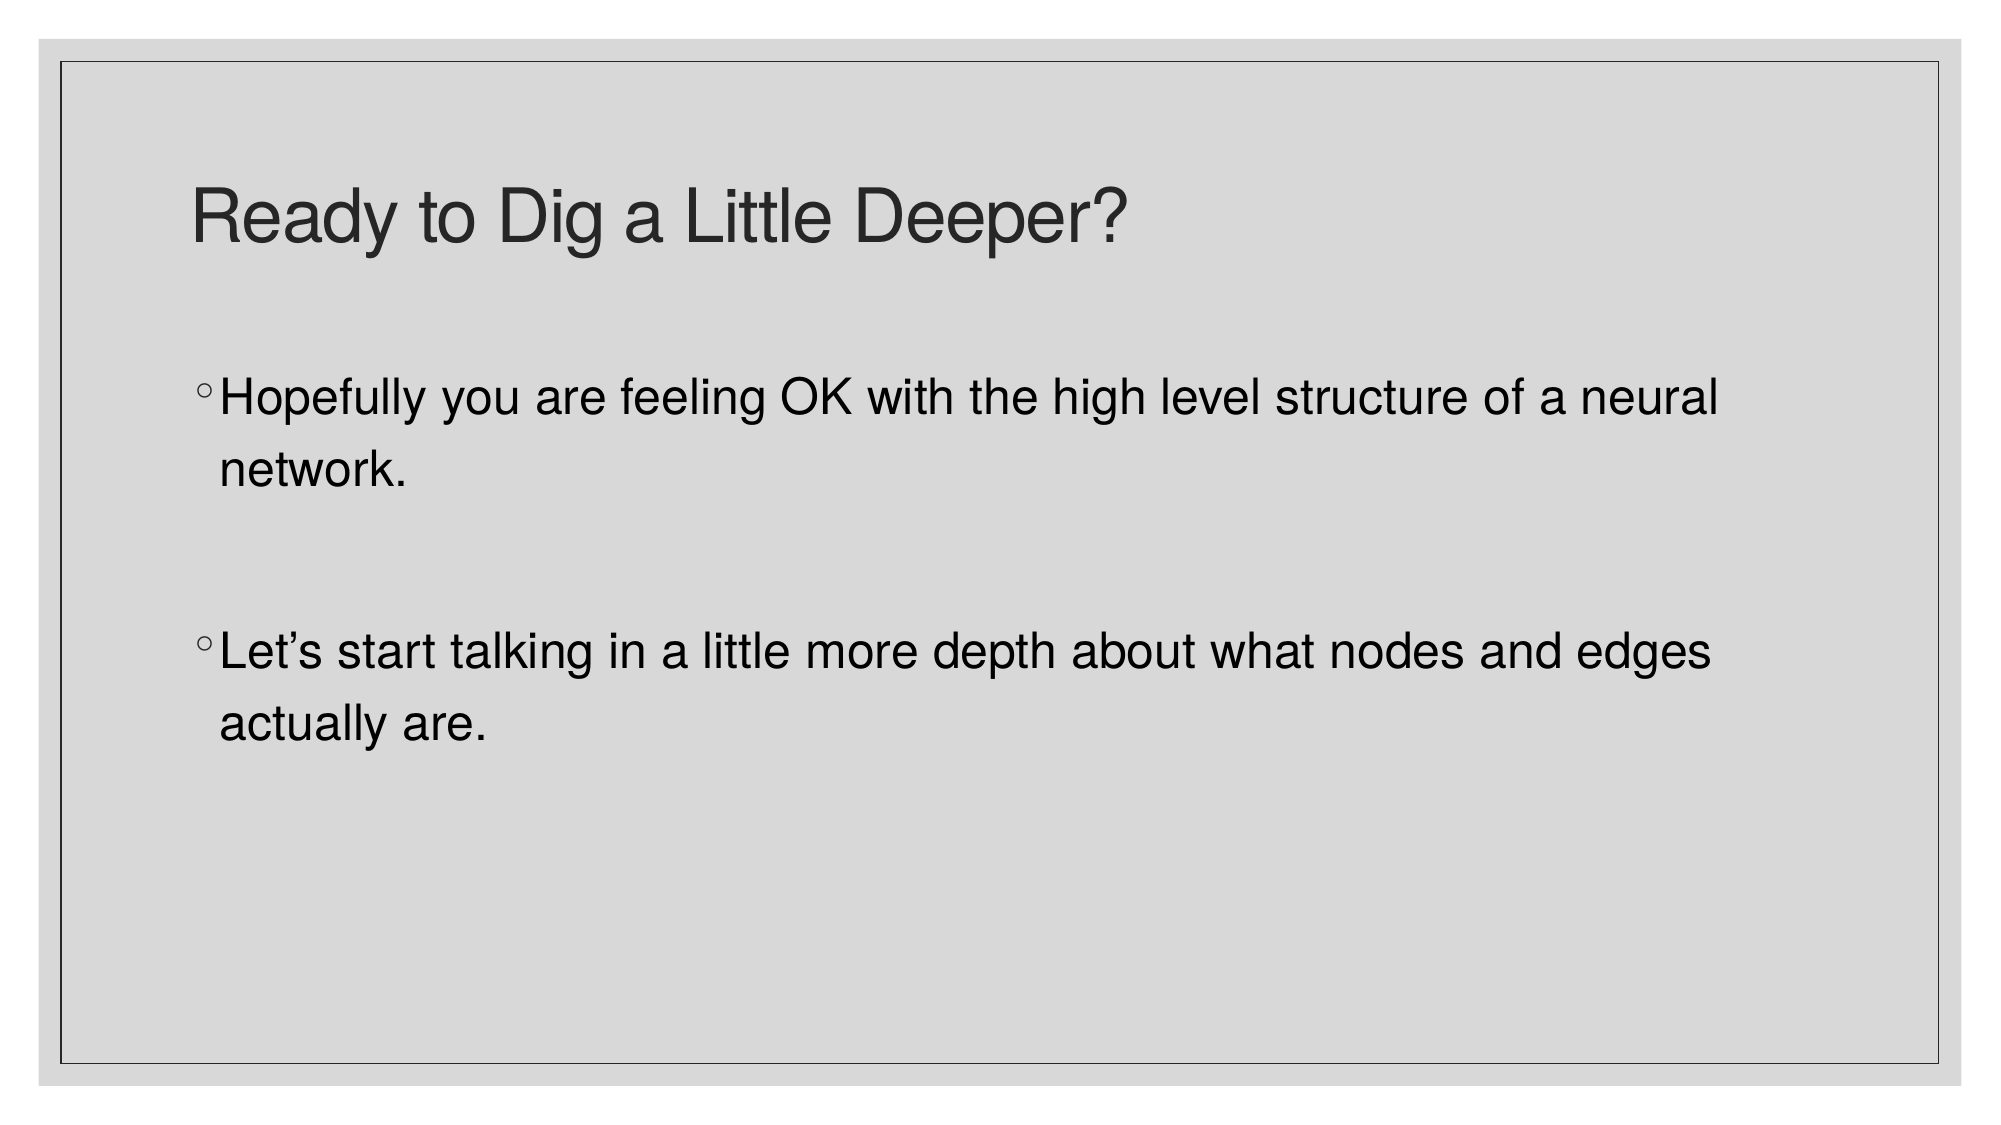

# Ready to Dig a Little Deeper?
Hopefully you are feeling OK with the high level structure of a neural network.

Let’s start talking in a little more depth about what nodes and edges actually are.